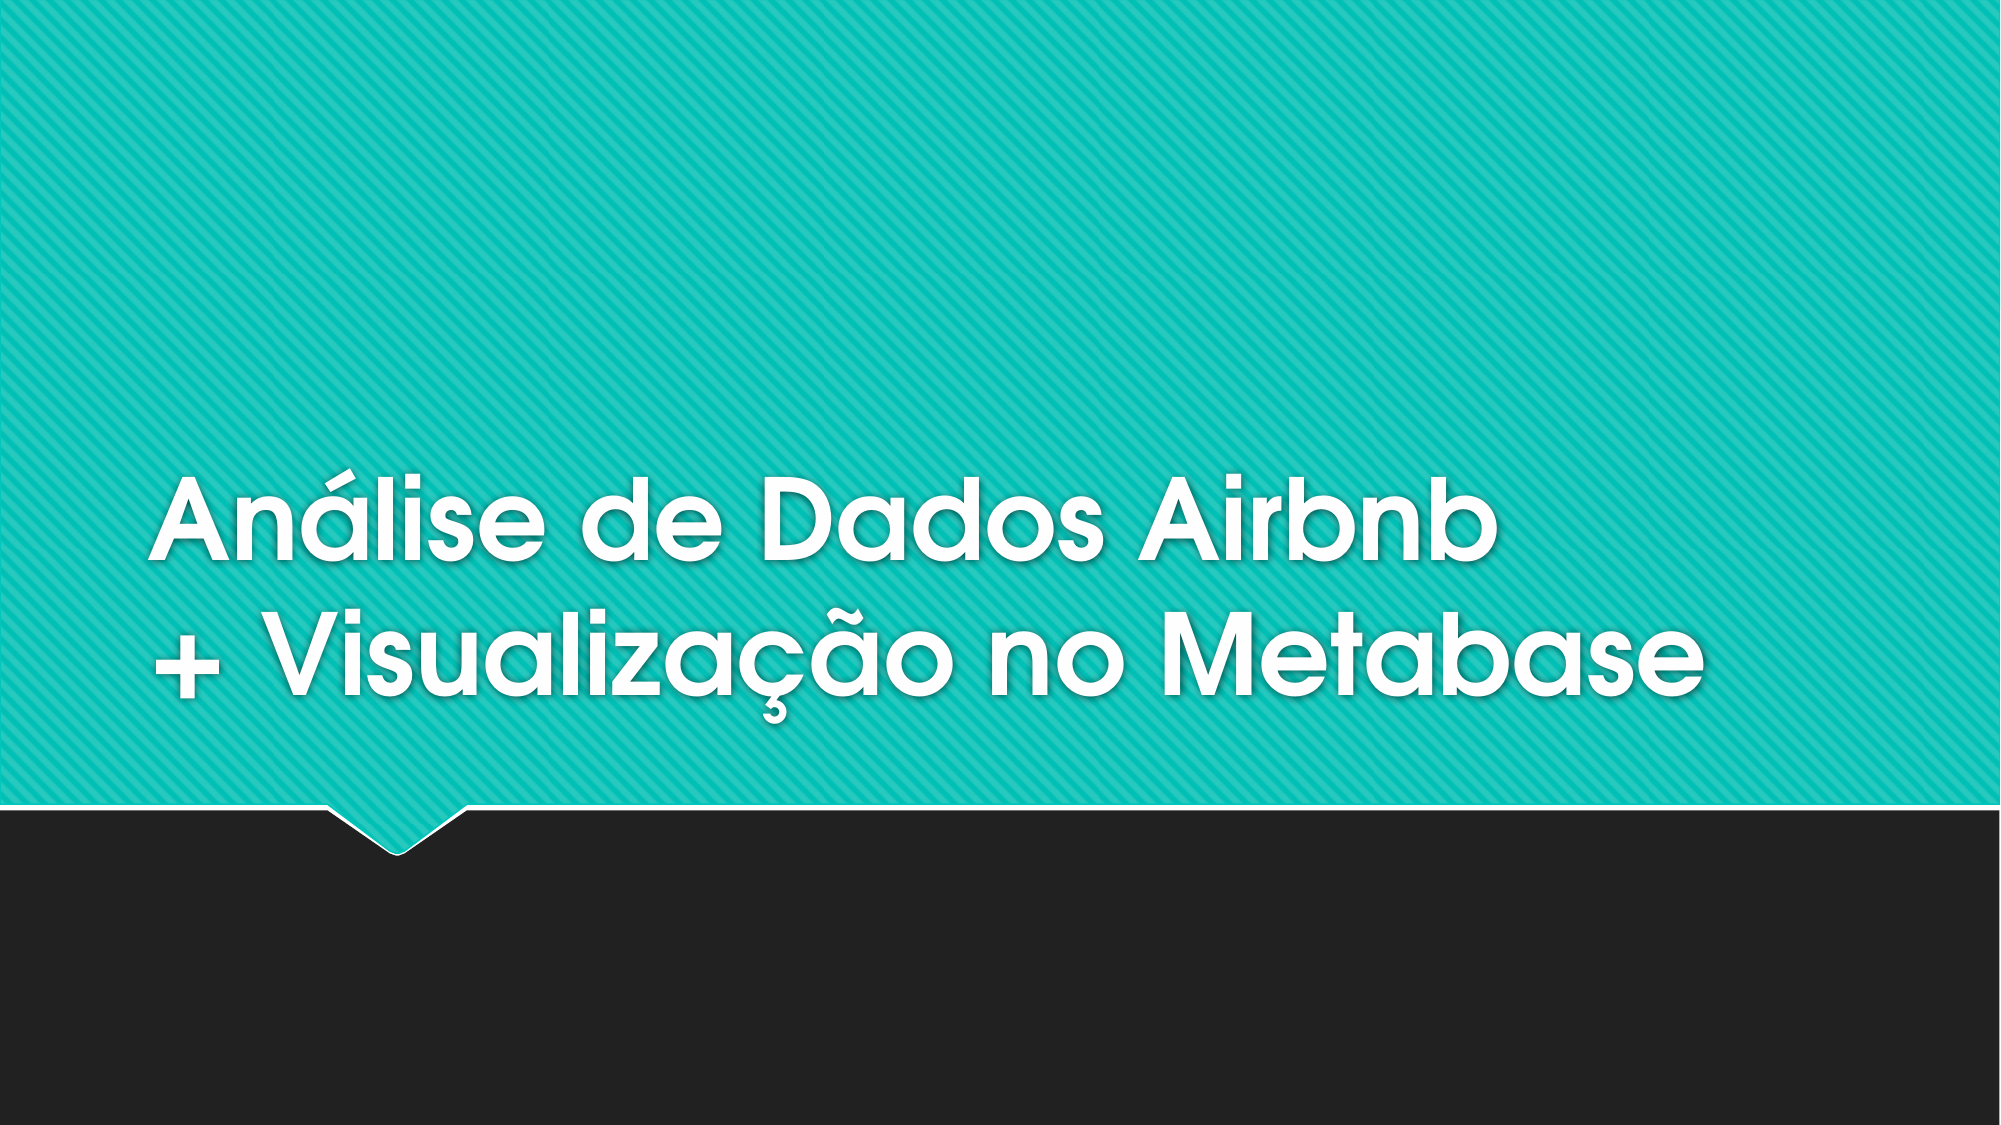

# Análise de Dados Airbnb + Visualização no Metabase